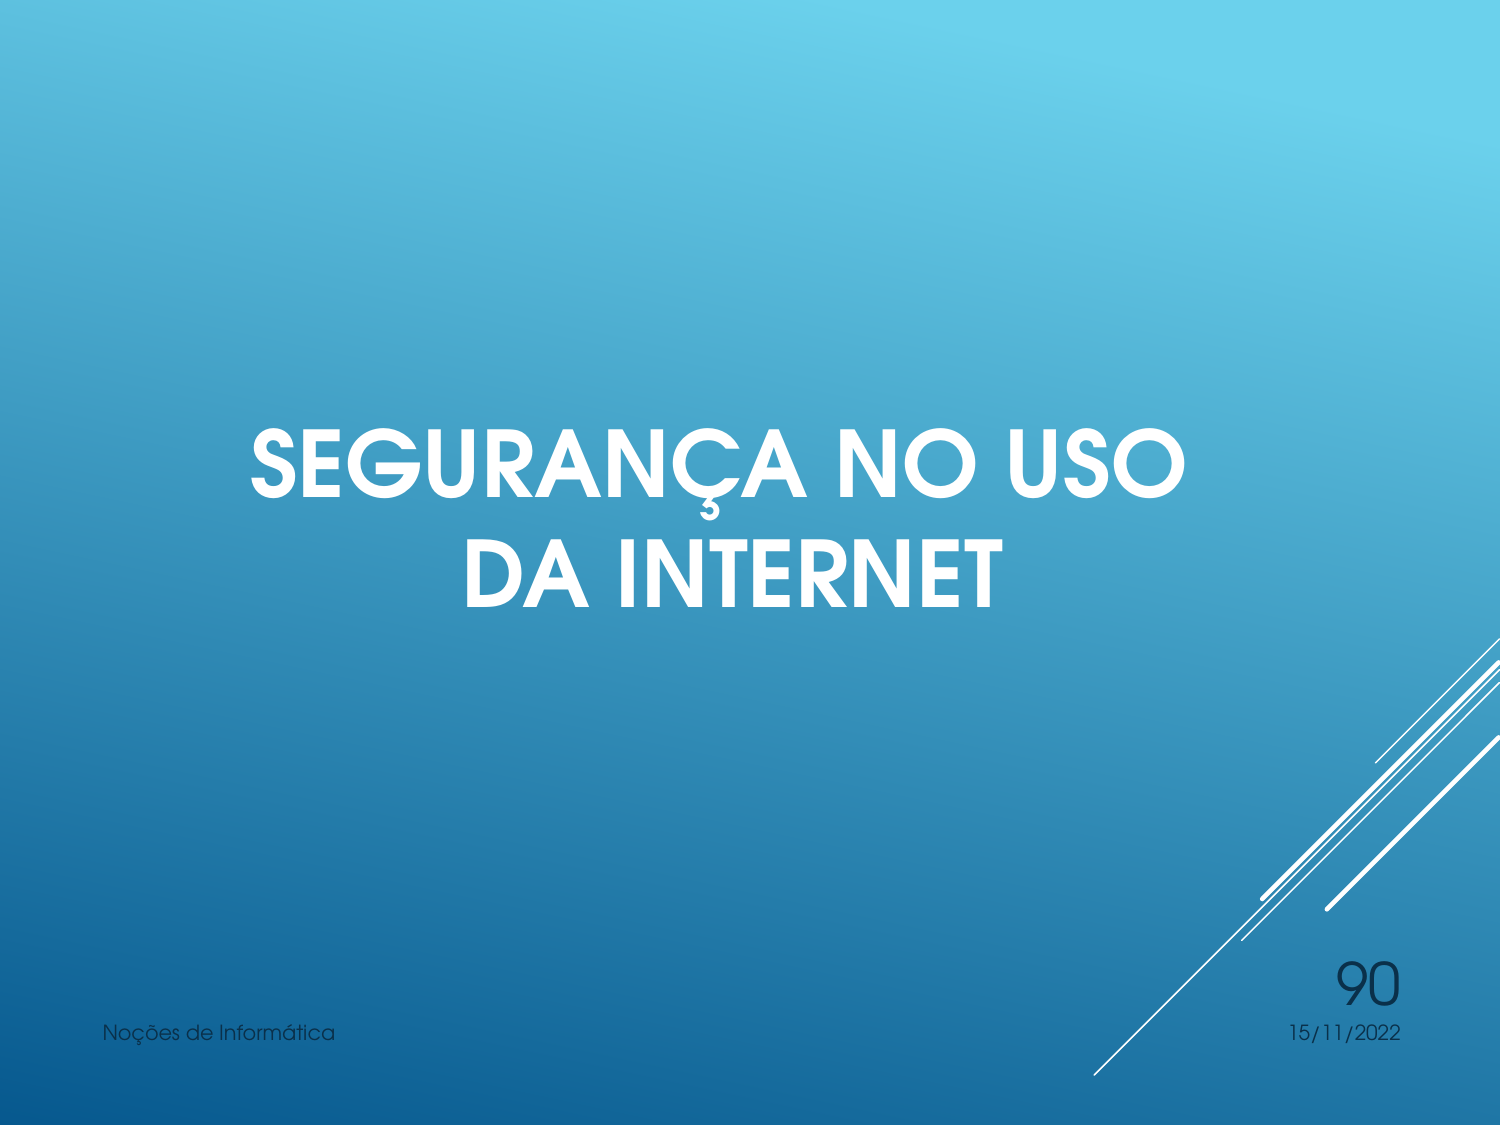

Segurança no uso
 da internet
90
Noções de Informática
15/11/2022